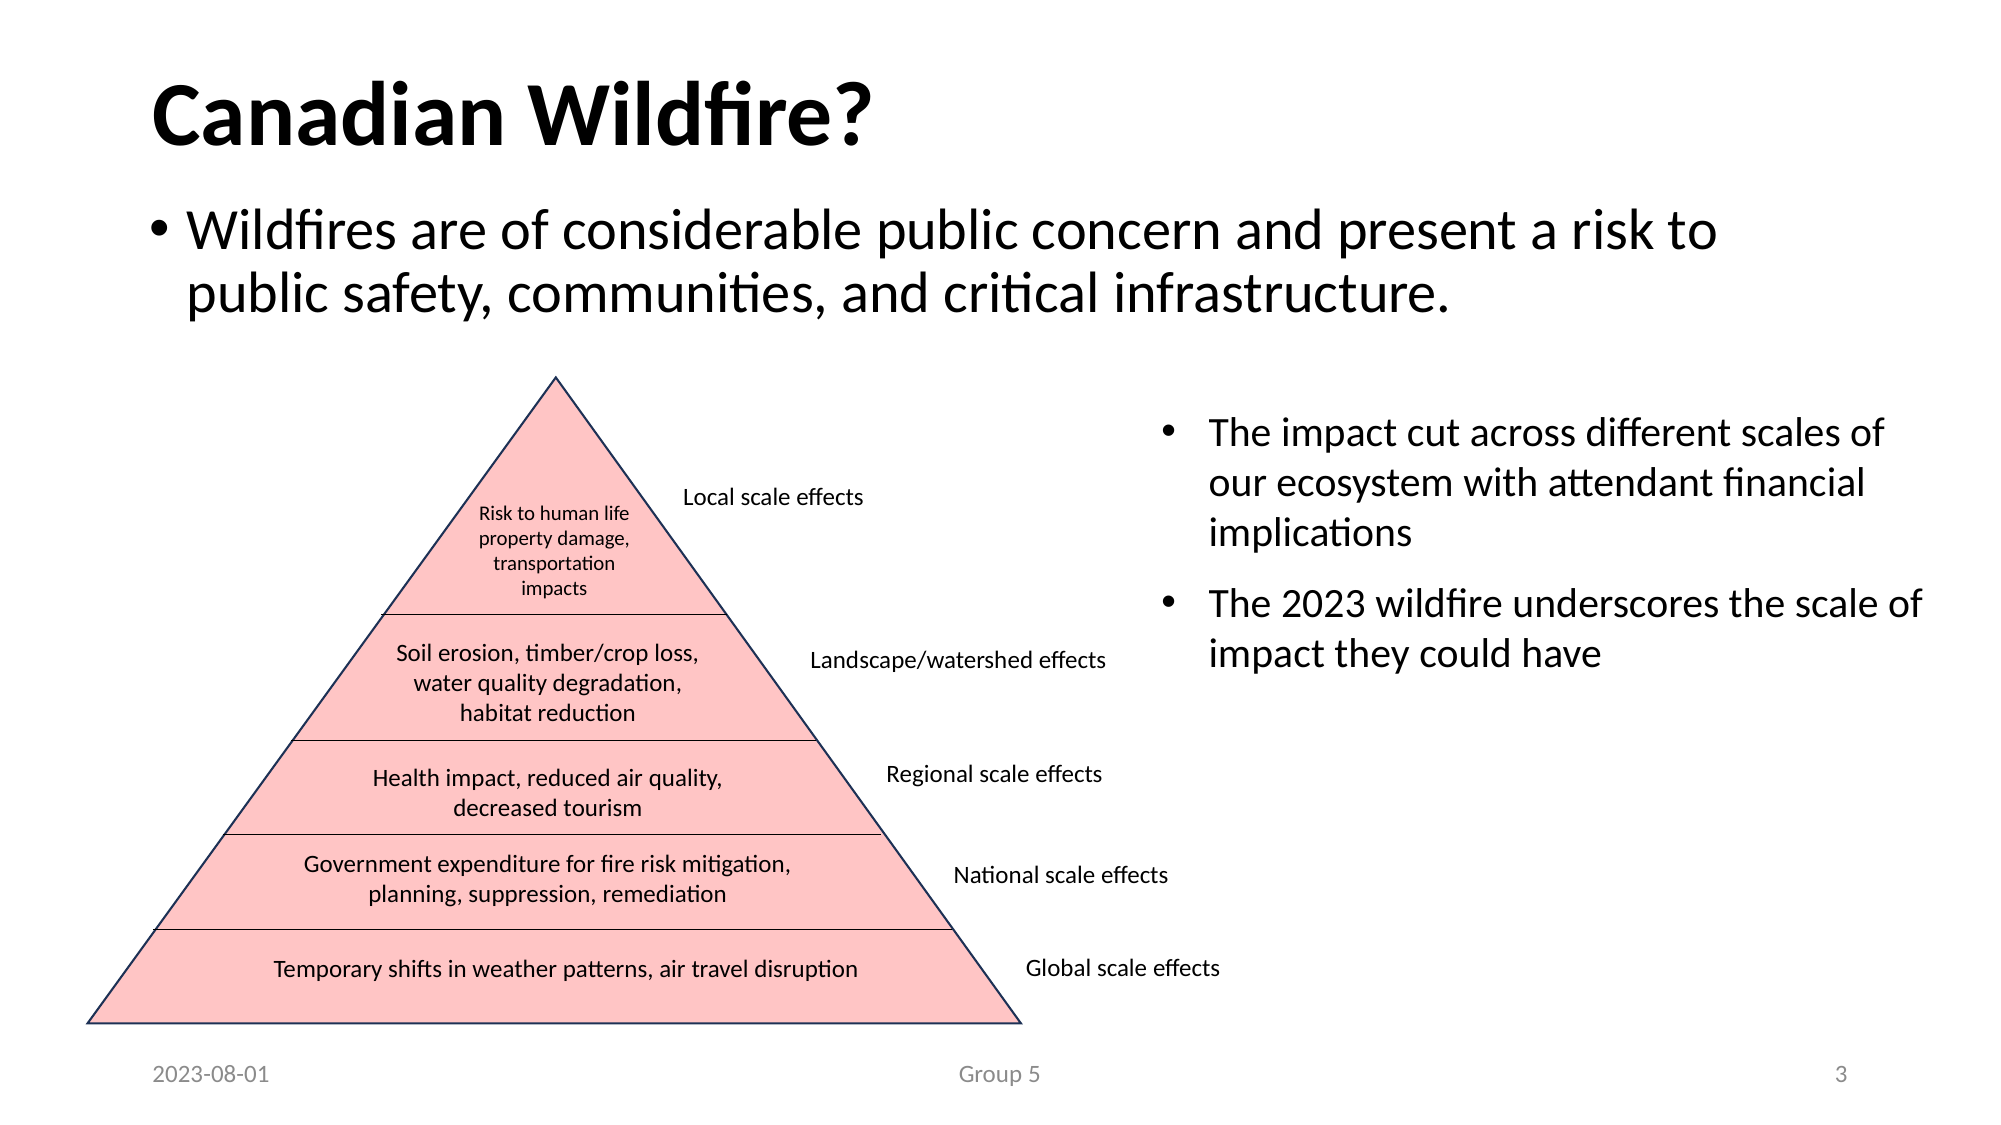

# Canadian Wildfire?
Wildfires are of considerable public concern and present a risk to public safety, communities, and critical infrastructure.

The impact cut across different scales of our ecosystem with attendant financial implications
The 2023 wildfire underscores the scale of impact they could have
Local scale effects
Risk to human life property damage, transportation impacts
Soil erosion, timber/crop loss, water quality degradation, habitat reduction
Landscape/watershed effects
Regional scale effects
Health impact, reduced air quality, decreased tourism
Government expenditure for fire risk mitigation, planning, suppression, remediation
National scale effects
Global scale effects
Temporary shifts in weather patterns, air travel disruption
2023-08-01
Group 5
3